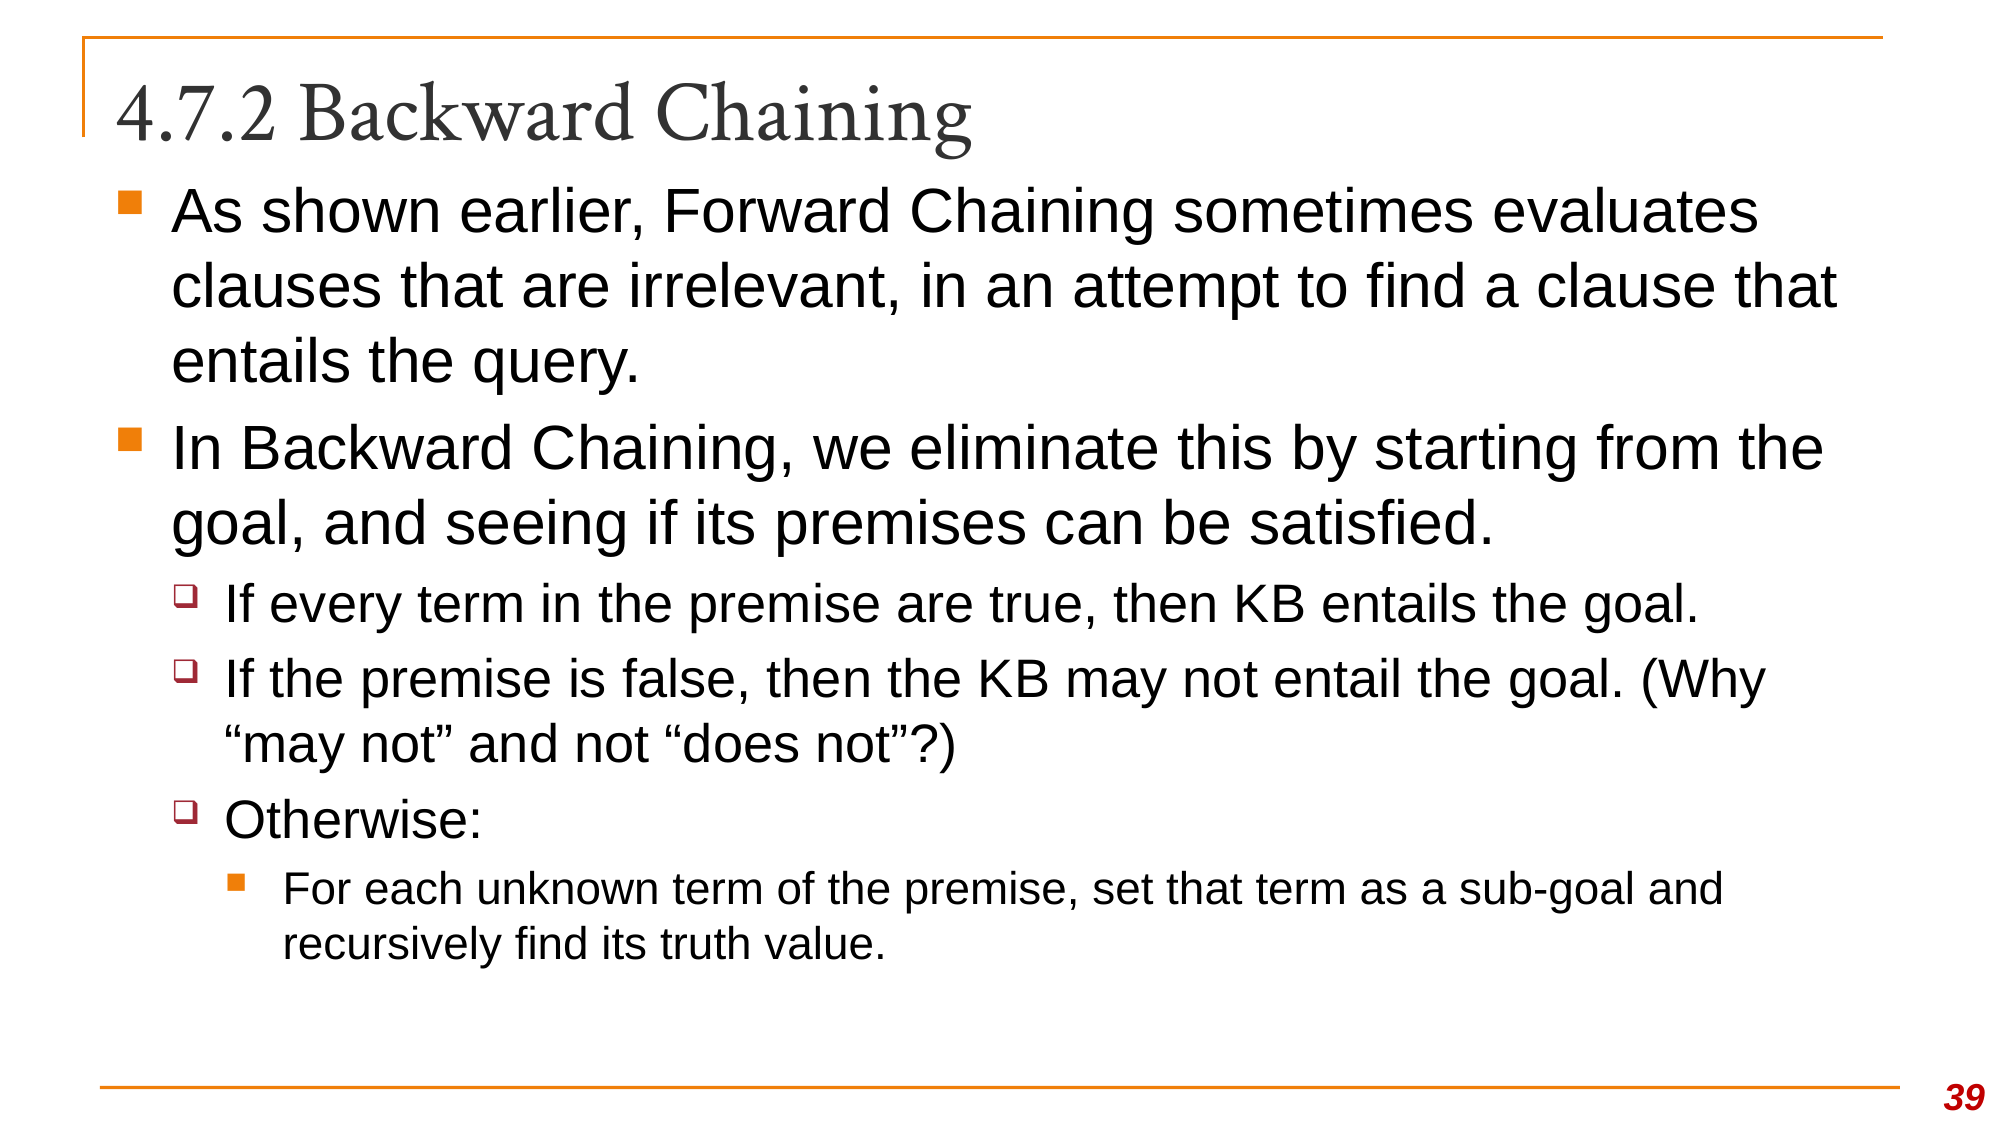

# 4.7.2 Backward Chaining
As shown earlier, Forward Chaining sometimes evaluates clauses that are irrelevant, in an attempt to find a clause that entails the query.
In Backward Chaining, we eliminate this by starting from the goal, and seeing if its premises can be satisfied.
If every term in the premise are true, then KB entails the goal.
If the premise is false, then the KB may not entail the goal. (Why “may not” and not “does not”?)
Otherwise:
For each unknown term of the premise, set that term as a sub-goal and recursively find its truth value.

39